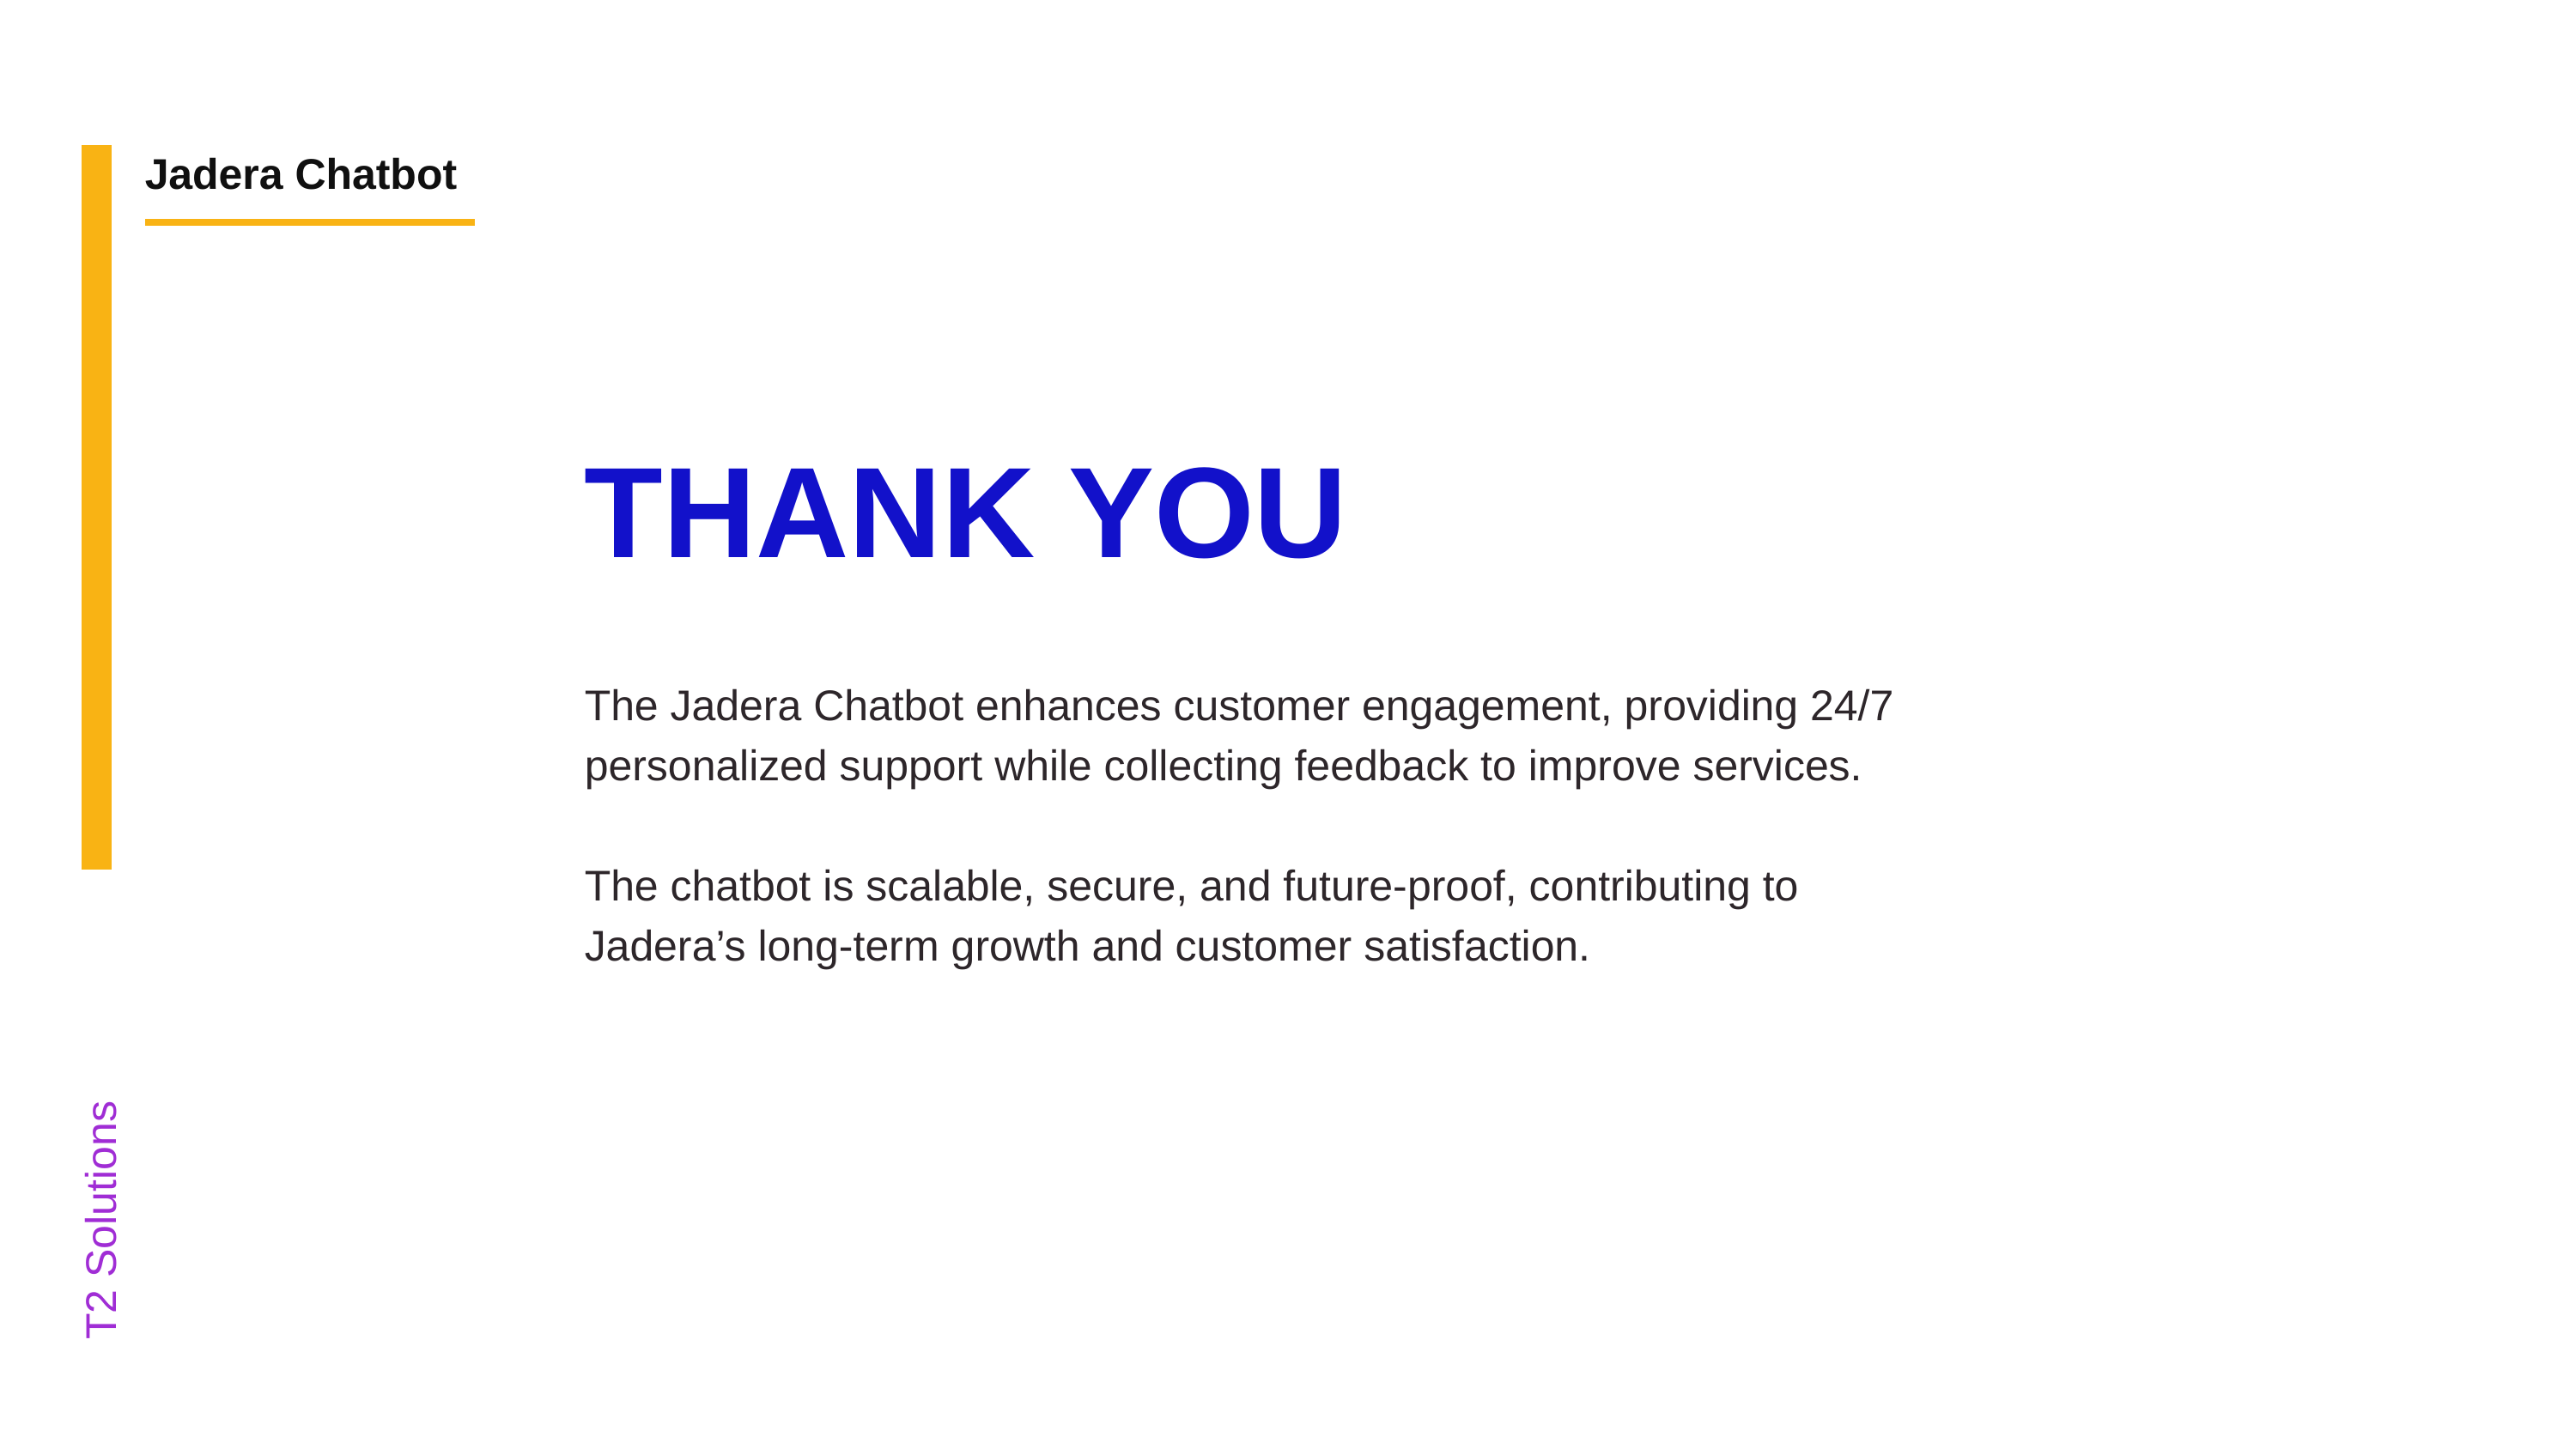

Jadera Chatbot

THANK YOU
The Jadera Chatbot enhances customer engagement, providing 24/7 personalized support while collecting feedback to improve services.

The chatbot is scalable, secure, and future-proof, contributing to Jadera’s long-term growth and customer satisfaction.
T2 Solutions